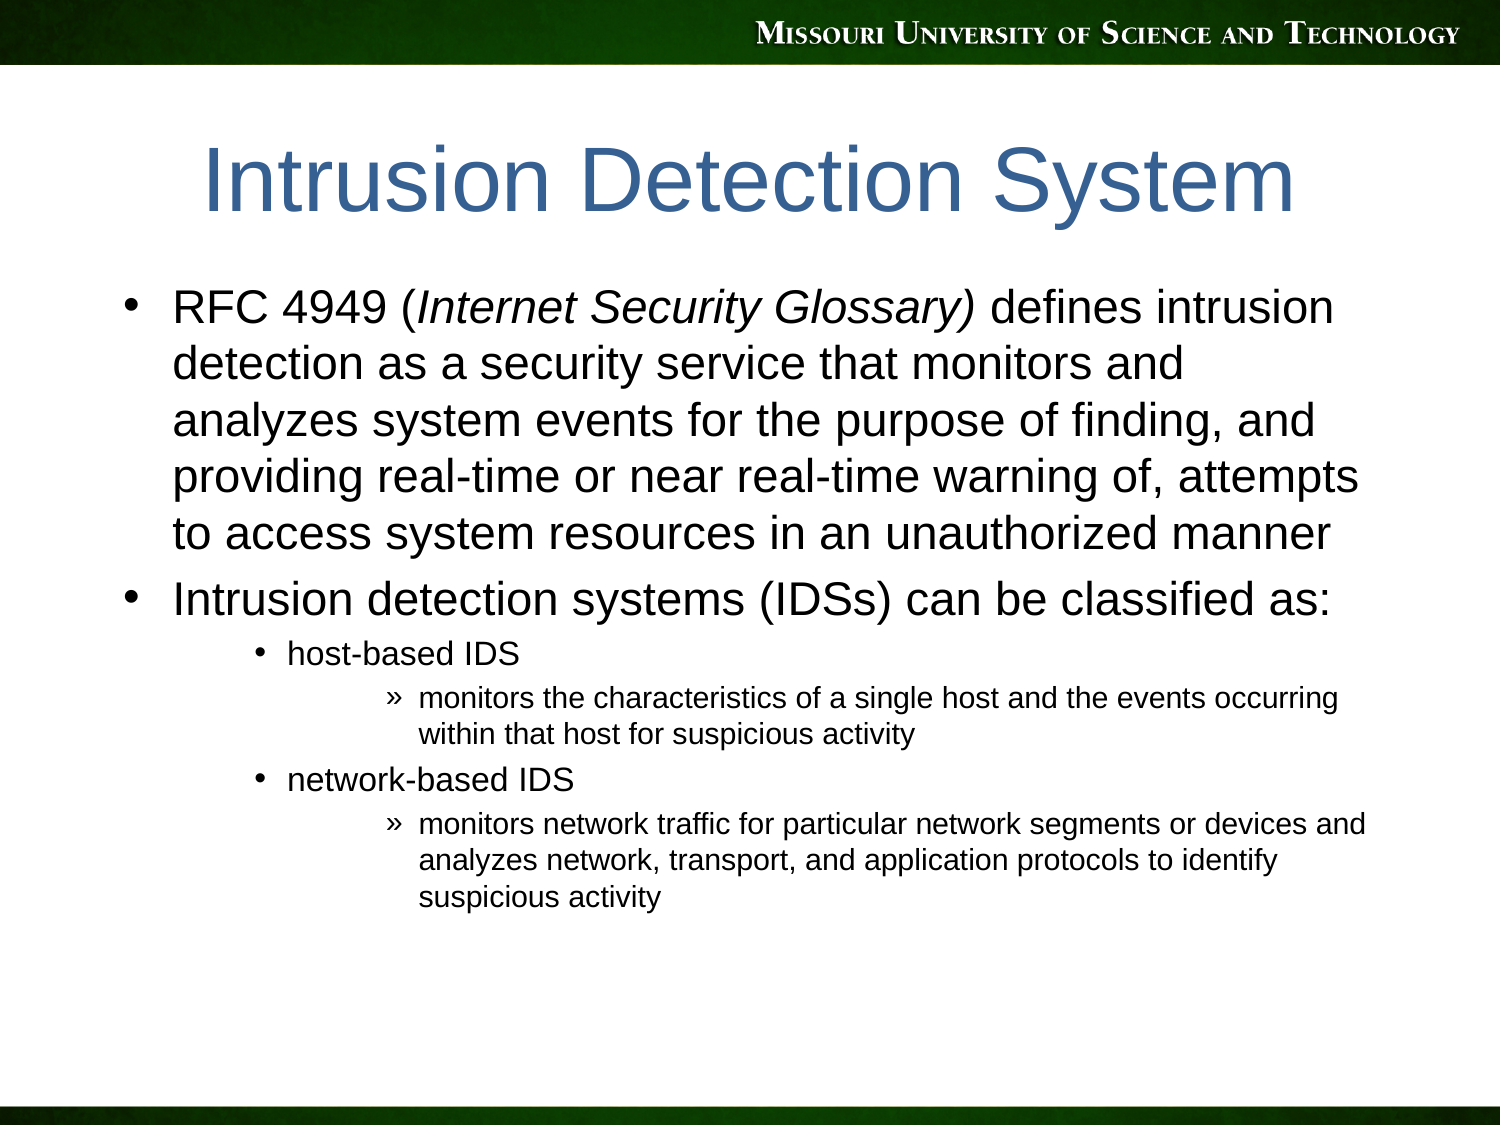

# Intrusion Detection System
RFC 4949 (Internet Security Glossary) defines intrusion detection as a security service that monitors and analyzes system events for the purpose of finding, and providing real-time or near real-time warning of, attempts to access system resources in an unauthorized manner
Intrusion detection systems (IDSs) can be classified as:
host-based IDS
monitors the characteristics of a single host and the events occurring within that host for suspicious activity
network-based IDS
monitors network traffic for particular network segments or devices and analyzes network, transport, and application protocols to identify suspicious activity